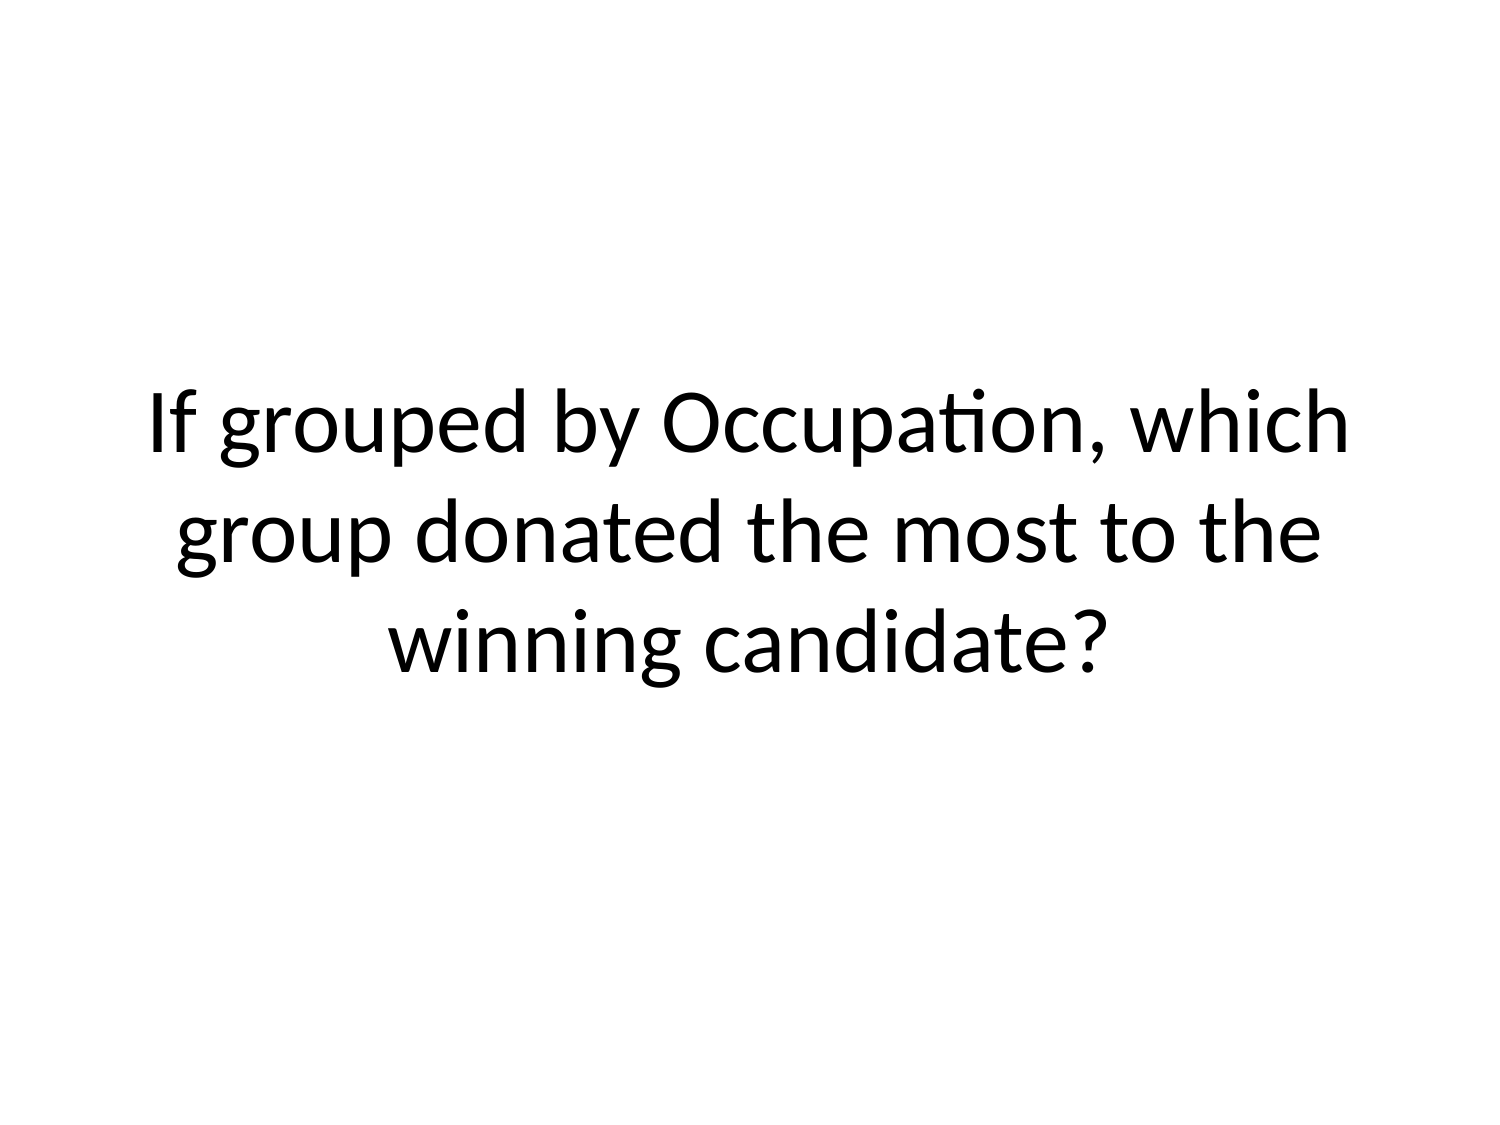

# If grouped by Occupation, which group donated the most to the winning candidate?